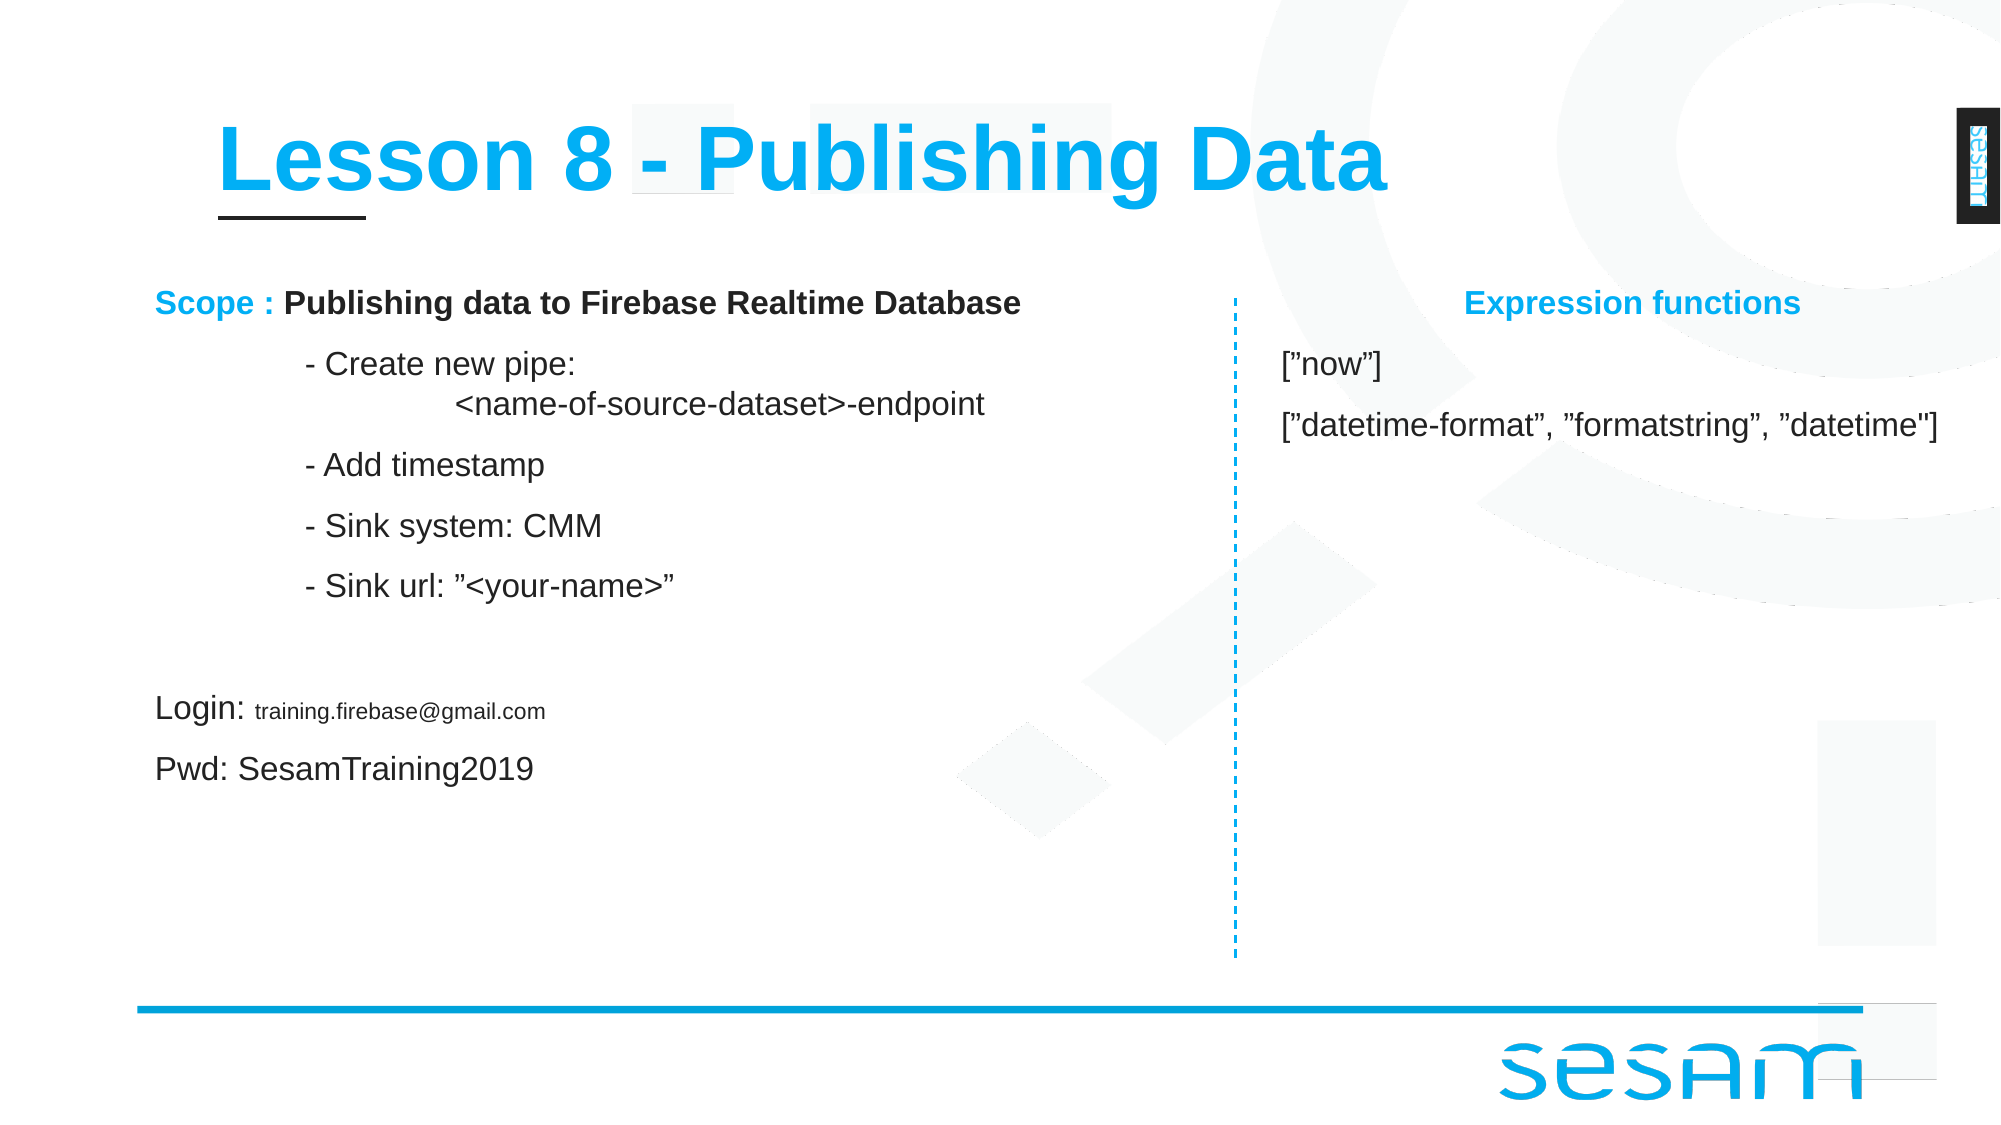

# Lesson 8 - Publishing Data
Scope : Publishing data to Firebase Realtime Database
	- Create new pipe:
		<name-of-source-dataset>-endpoint
	- Add timestamp
	- Sink system: CMM
	- Sink url: ”<your-name>”

Login: training.firebase@gmail.com
Pwd: SesamTraining2019
Expression functions
[”now”]
[”datetime-format”, ”formatstring”, ”datetime"]